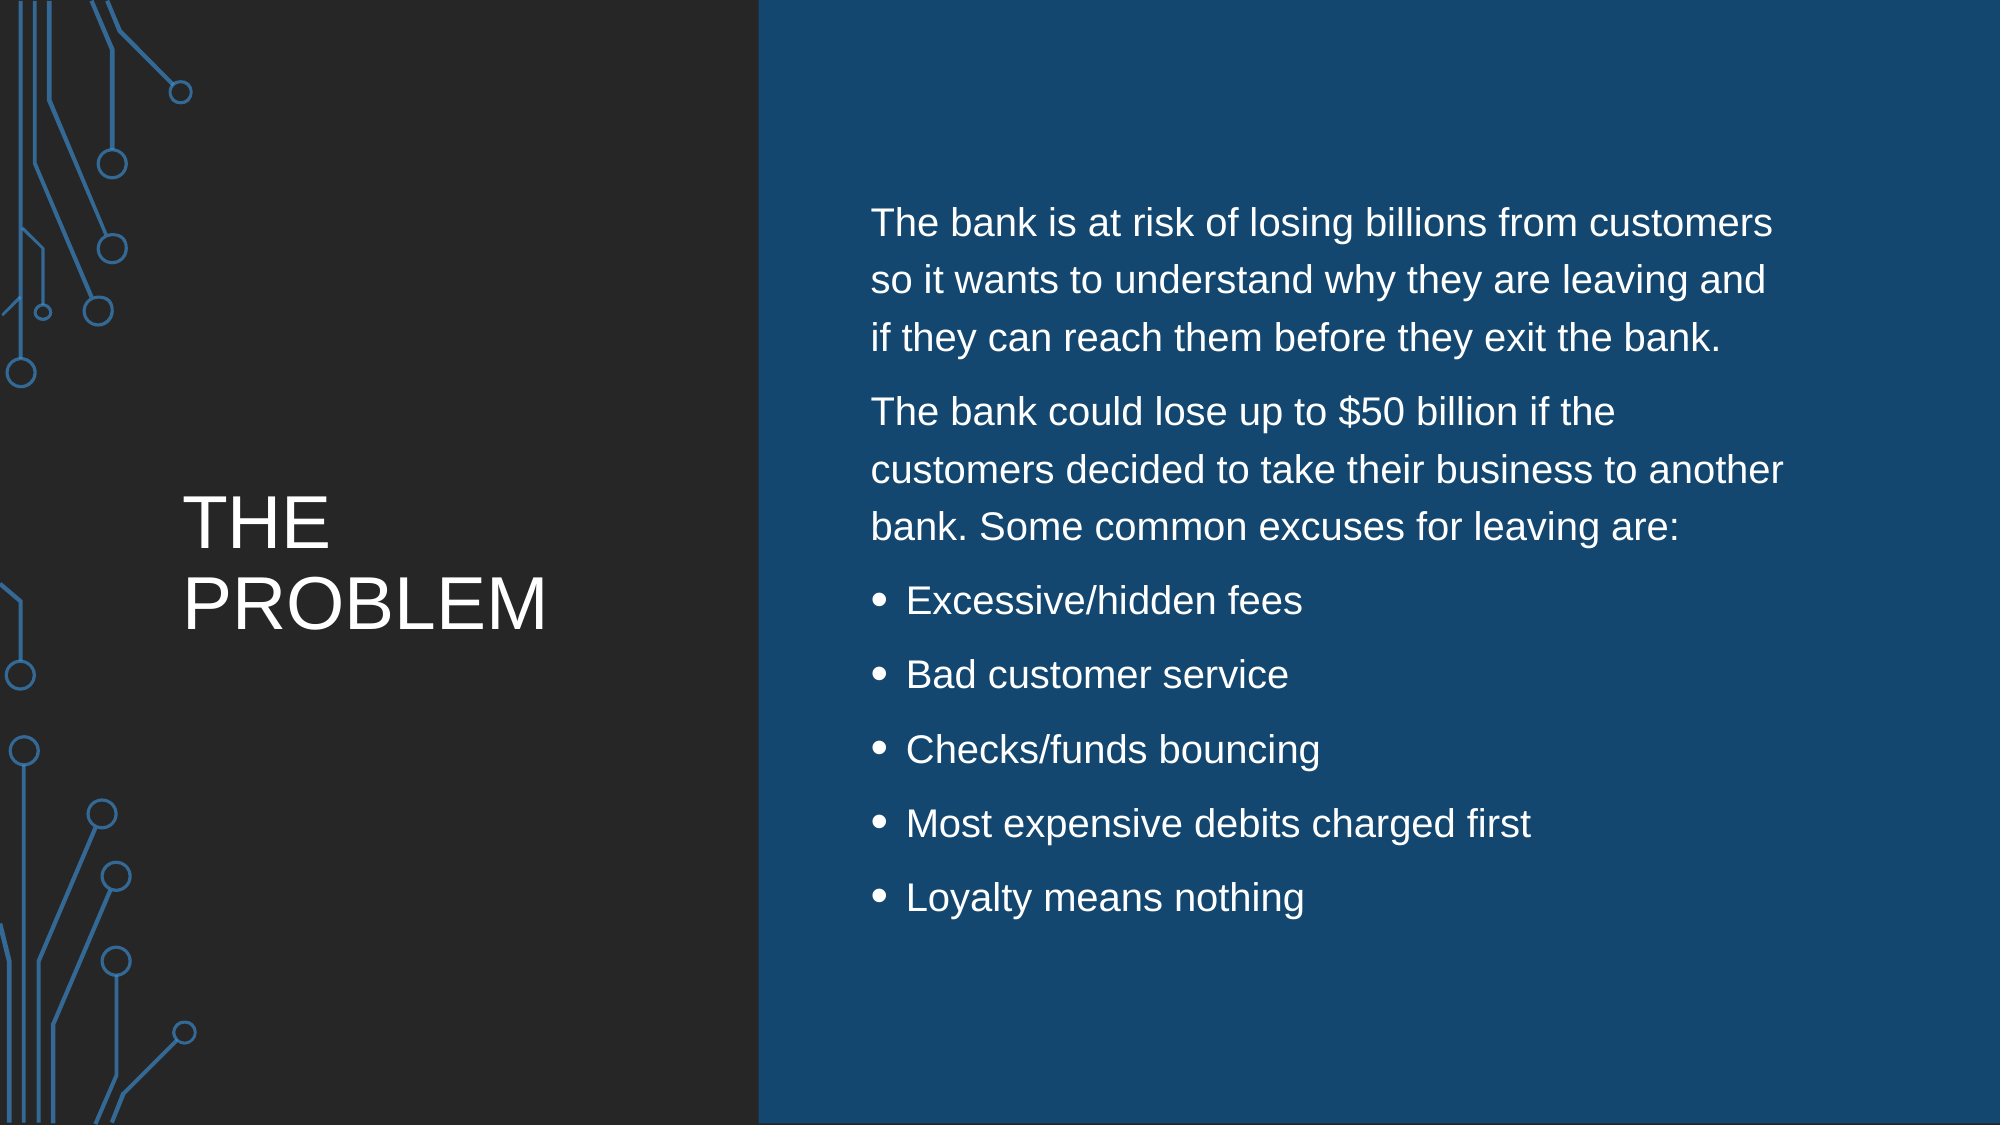

# The problem
The bank is at risk of losing billions from customers so it wants to understand why they are leaving and if they can reach them before they exit the bank.
The bank could lose up to $50 billion if the customers decided to take their business to another bank. Some common excuses for leaving are:
Excessive/hidden fees
Bad customer service
Checks/funds bouncing
Most expensive debits charged first
Loyalty means nothing